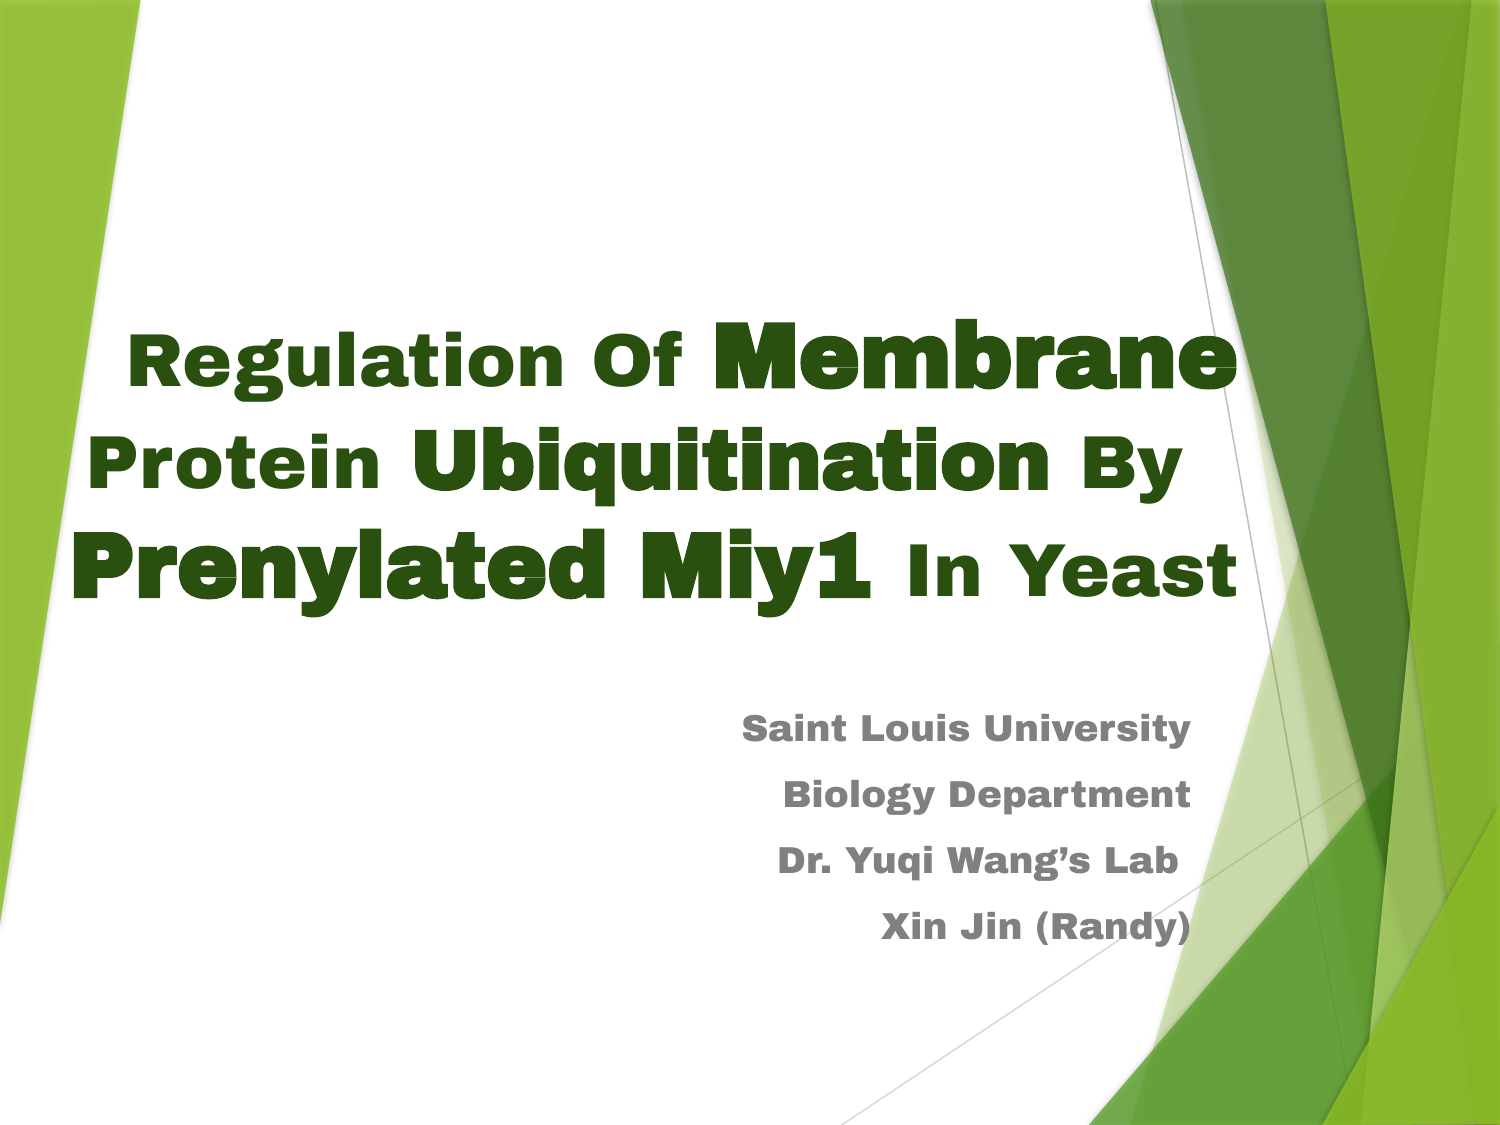

# Regulation Of Membrane Protein Ubiquitination By Prenylated Miy1 In Yeast
Saint Louis University
Biology Department
Dr. Yuqi Wang’s Lab
Xin Jin (Randy)